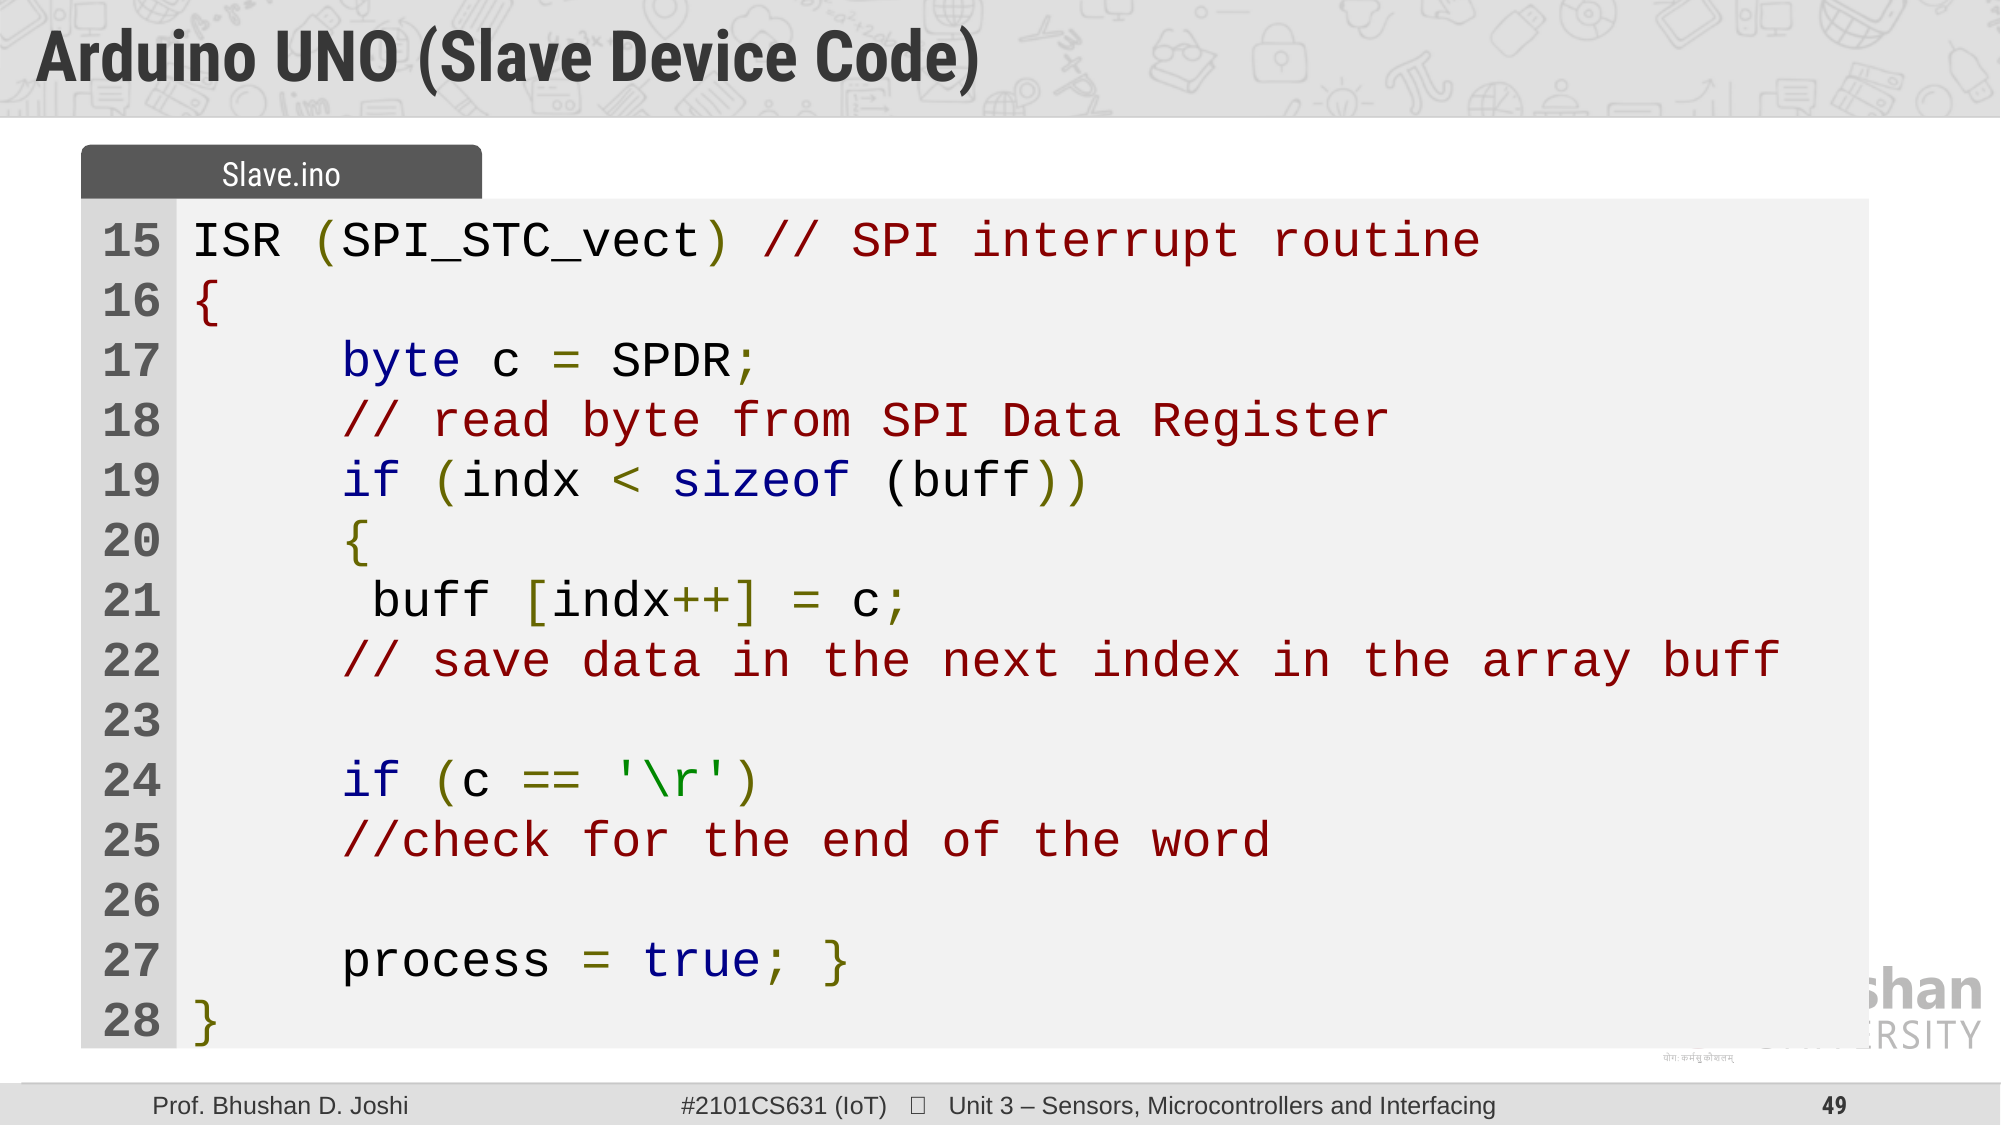

# Arduino UNO (Slave Device Code)

Slave.ino
15
16
17
18
19
20
21
22
23
24
25
26
27
28
ISR (SPI_STC_vect) // SPI interrupt routine
{
	byte c = SPDR;
	// read byte from SPI Data Register
	if (indx < sizeof (buff))
	{
	 buff [indx++] = c;
	// save data in the next index in the array buff

	if (c == '\r')
	//check for the end of the word

	process = true; }
}